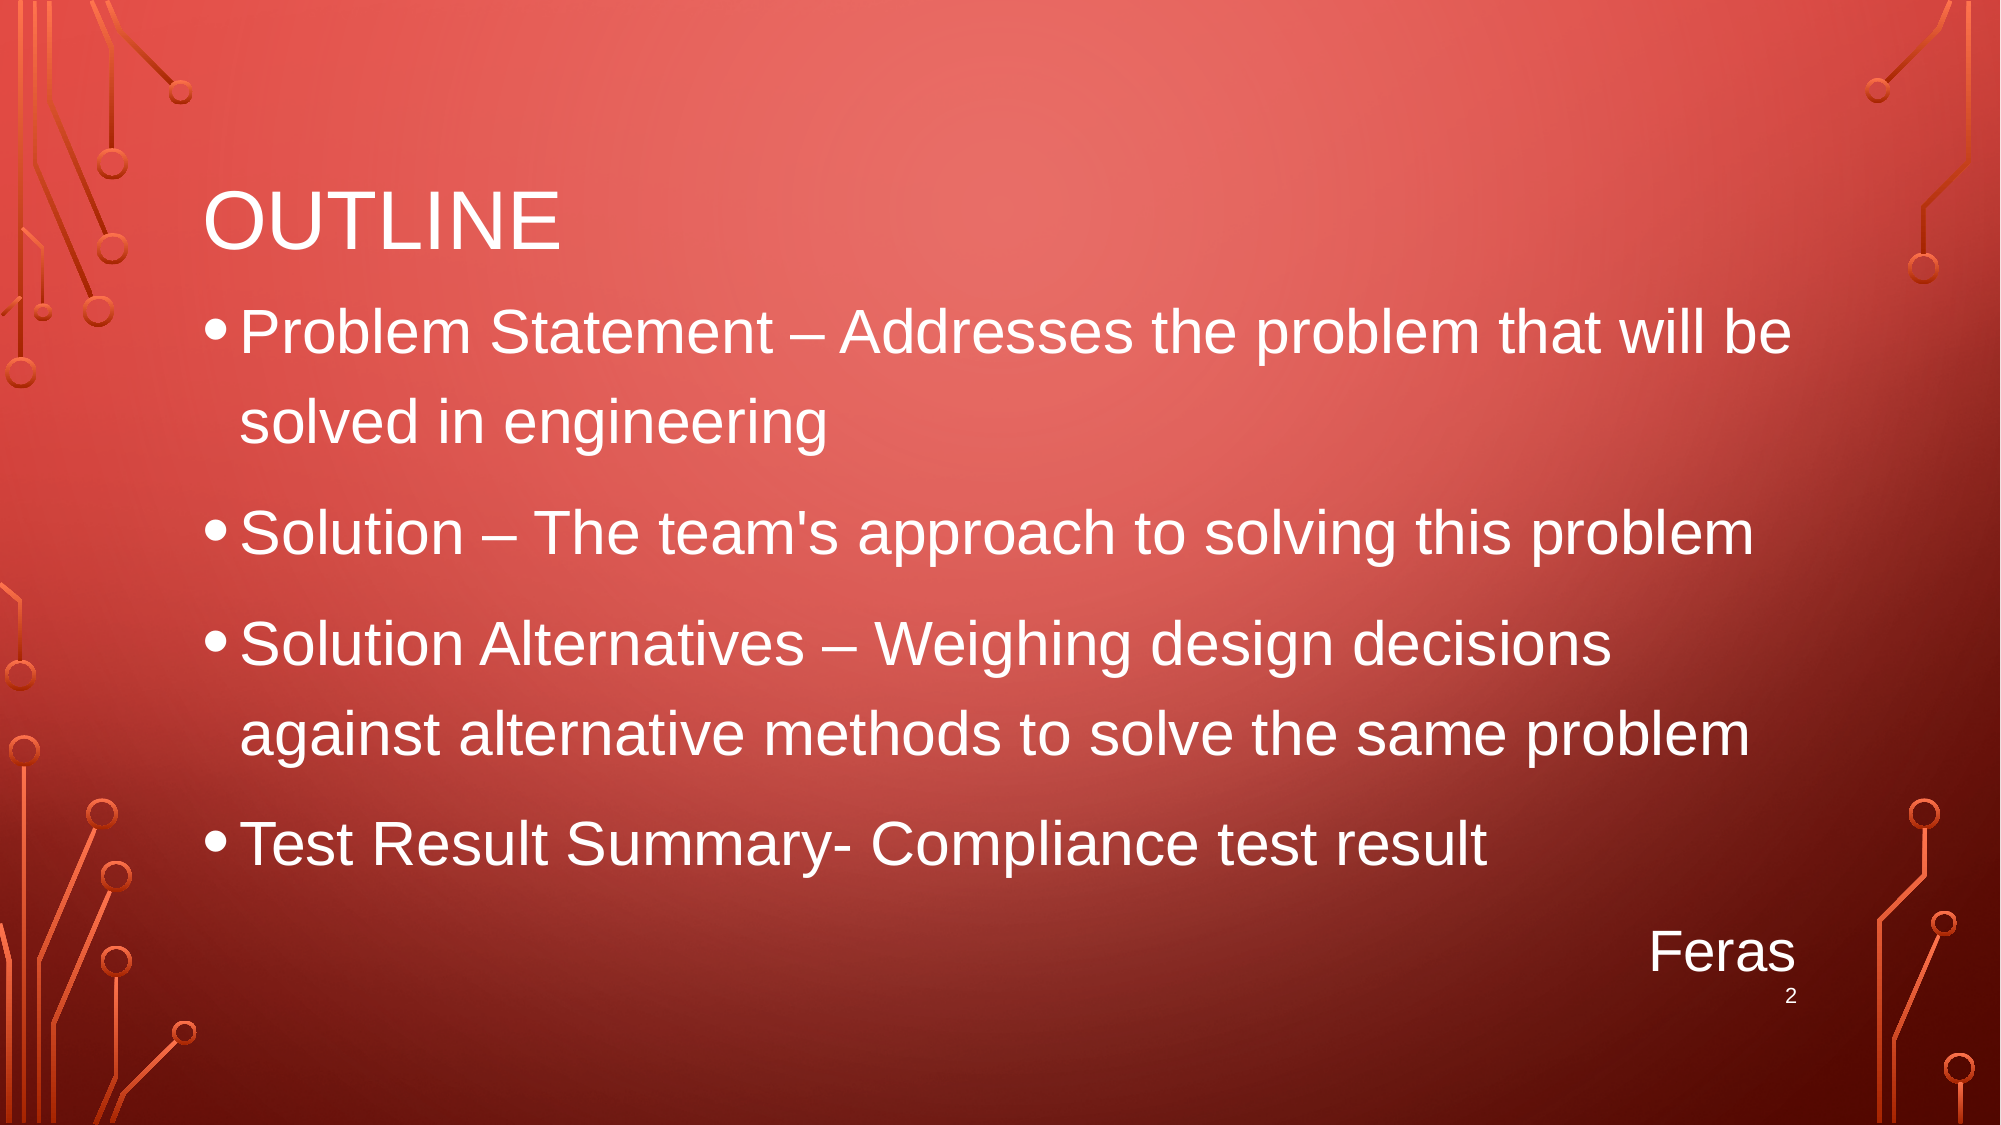

# Outline
Problem Statement – Addresses the problem that will be solved in engineering
Solution – The team's approach to solving this problem
Solution Alternatives – Weighing design decisions against alternative methods to solve the same problem
Test Result Summary- Compliance test result
Feras
2